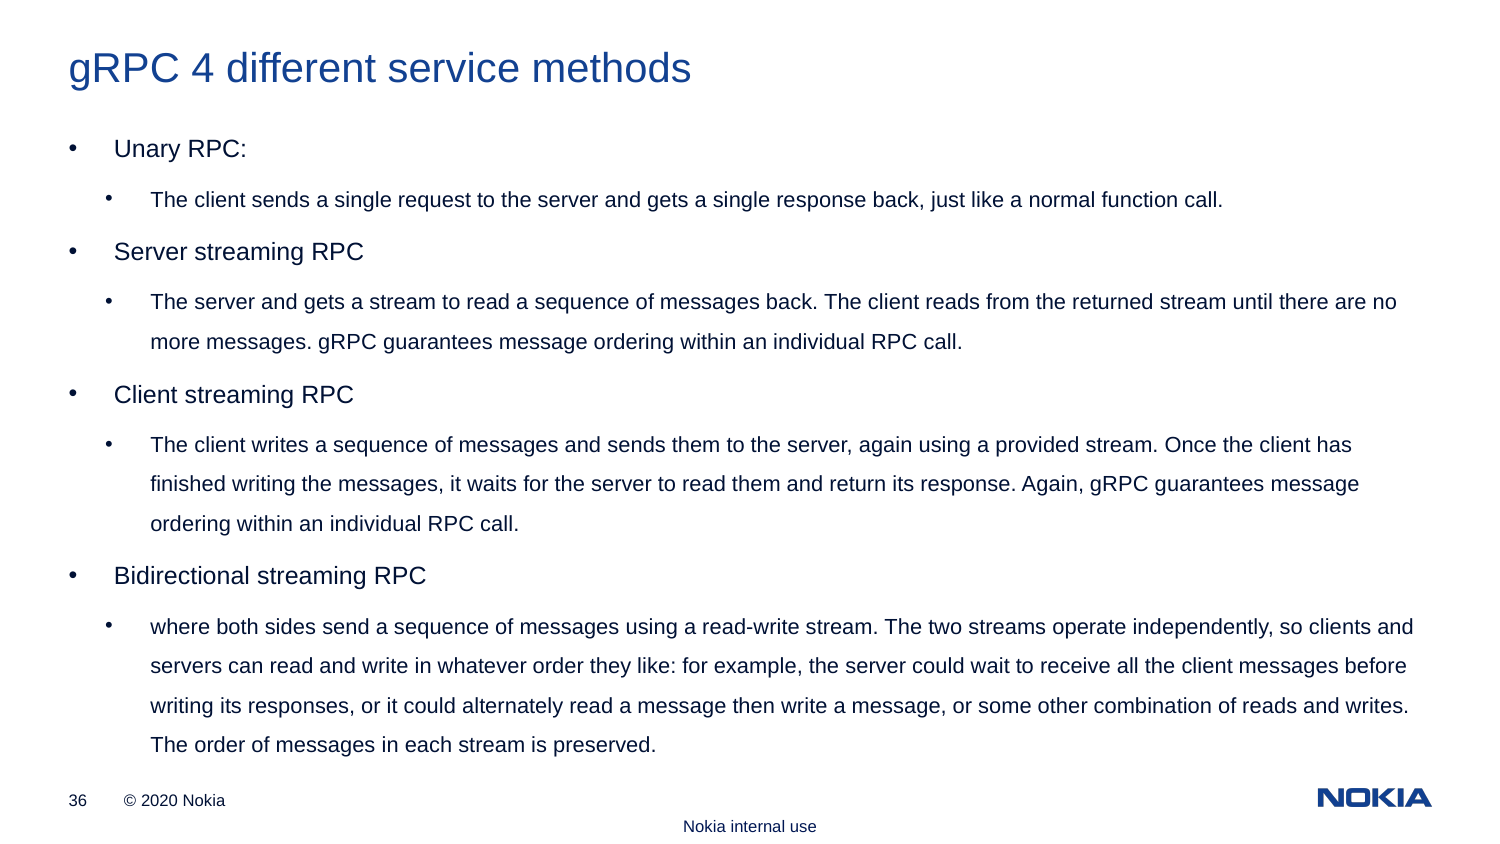

gRPC 4 different service methods
Unary RPC:
The client sends a single request to the server and gets a single response back, just like a normal function call.
Server streaming RPC
The server and gets a stream to read a sequence of messages back. The client reads from the returned stream until there are no more messages. gRPC guarantees message ordering within an individual RPC call.
Client streaming RPC
The client writes a sequence of messages and sends them to the server, again using a provided stream. Once the client has finished writing the messages, it waits for the server to read them and return its response. Again, gRPC guarantees message ordering within an individual RPC call.
Bidirectional streaming RPC
where both sides send a sequence of messages using a read-write stream. The two streams operate independently, so clients and servers can read and write in whatever order they like: for example, the server could wait to receive all the client messages before writing its responses, or it could alternately read a message then write a message, or some other combination of reads and writes. The order of messages in each stream is preserved.